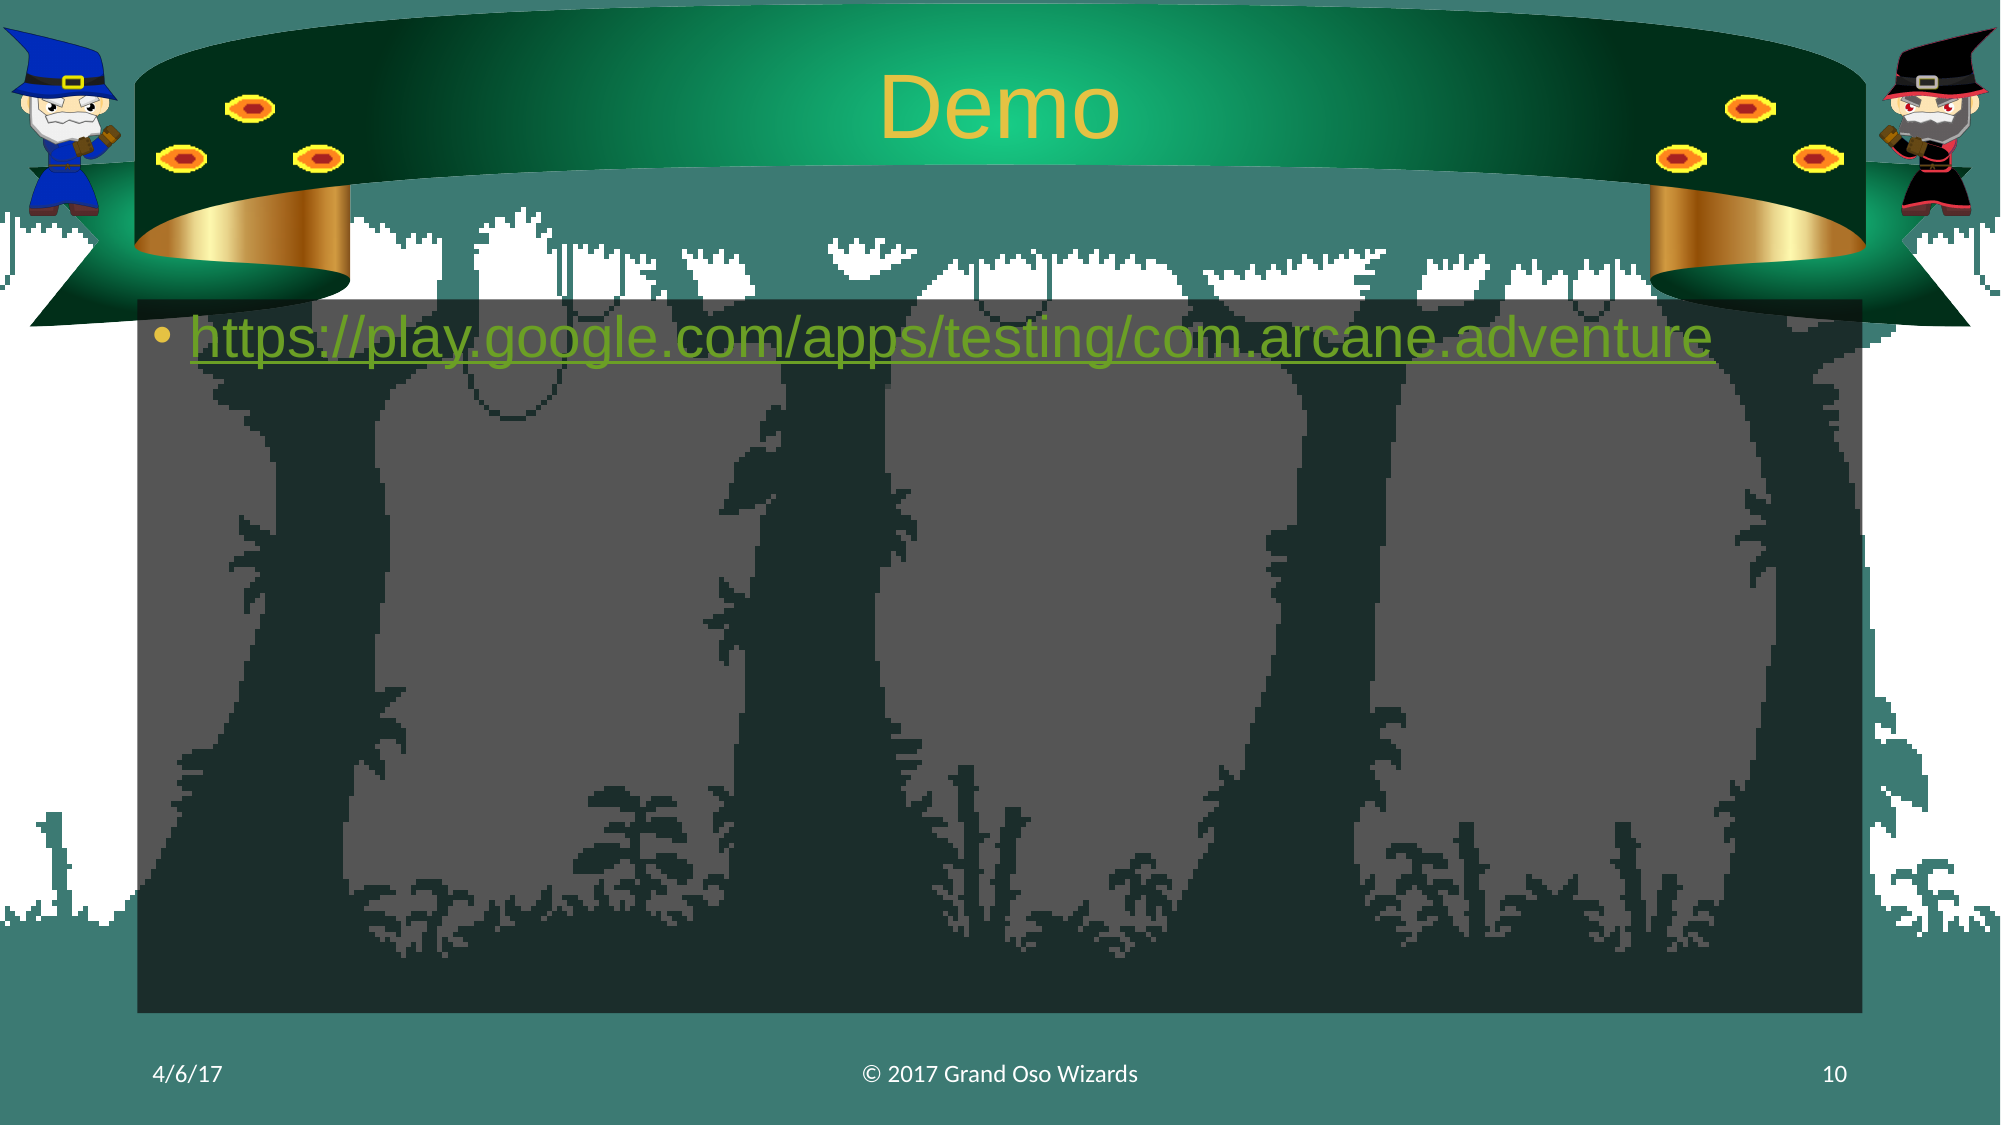

# Demo
https://play.google.com/apps/testing/com.arcane.adventure
4/6/17
© 2017 Grand Oso Wizards
10